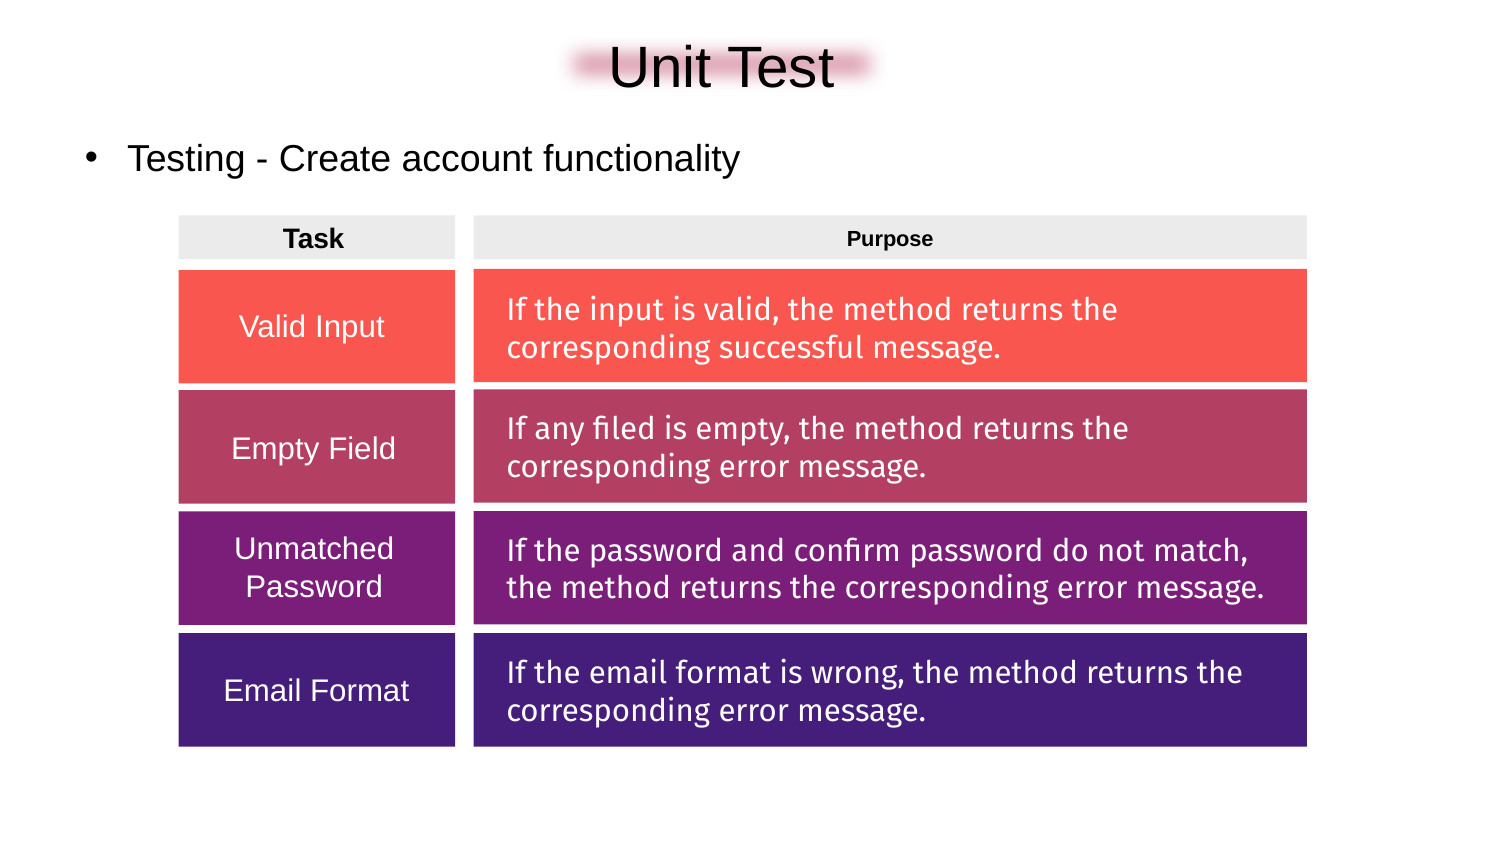

Unit Test
Testing - Create account functionality
Task

Purpose

If the input is valid, the method returns the corresponding successful message.
Valid Input

If any filed is empty, the method returns the corresponding error message.
Empty Field

If the password and confirm password do not match, the method returns the corresponding error message.
Unmatched Password

If the email format is wrong, the method returns the corresponding error message.
Email Format